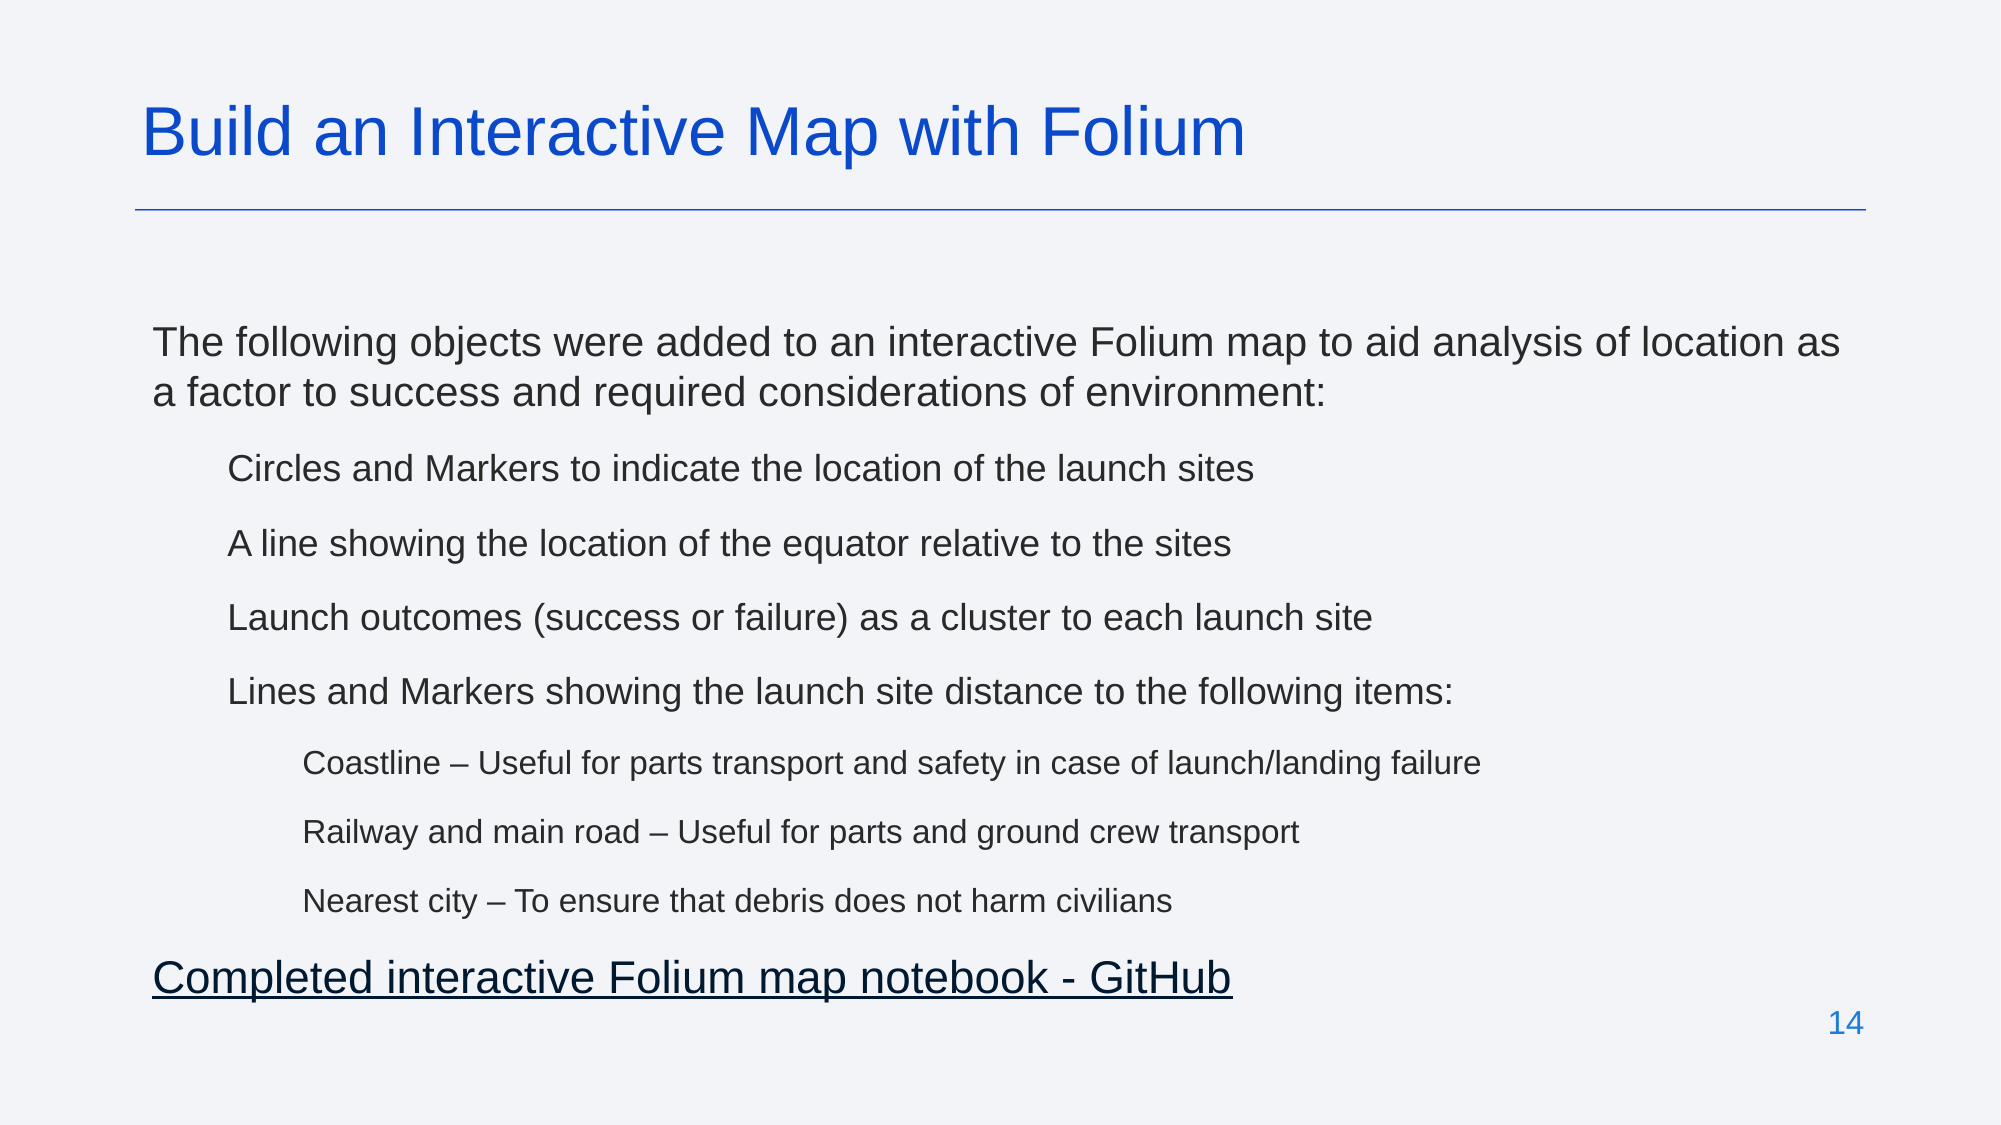

Build an Interactive Map with Folium
The following objects were added to an interactive Folium map to aid analysis of location as a factor to success and required considerations of environment:
Circles and Markers to indicate the location of the launch sites
A line showing the location of the equator relative to the sites
Launch outcomes (success or failure) as a cluster to each launch site
Lines and Markers showing the launch site distance to the following items:
Coastline – Useful for parts transport and safety in case of launch/landing failure
Railway and main road – Useful for parts and ground crew transport
Nearest city – To ensure that debris does not harm civilians
Completed interactive Folium map notebook - GitHub

14